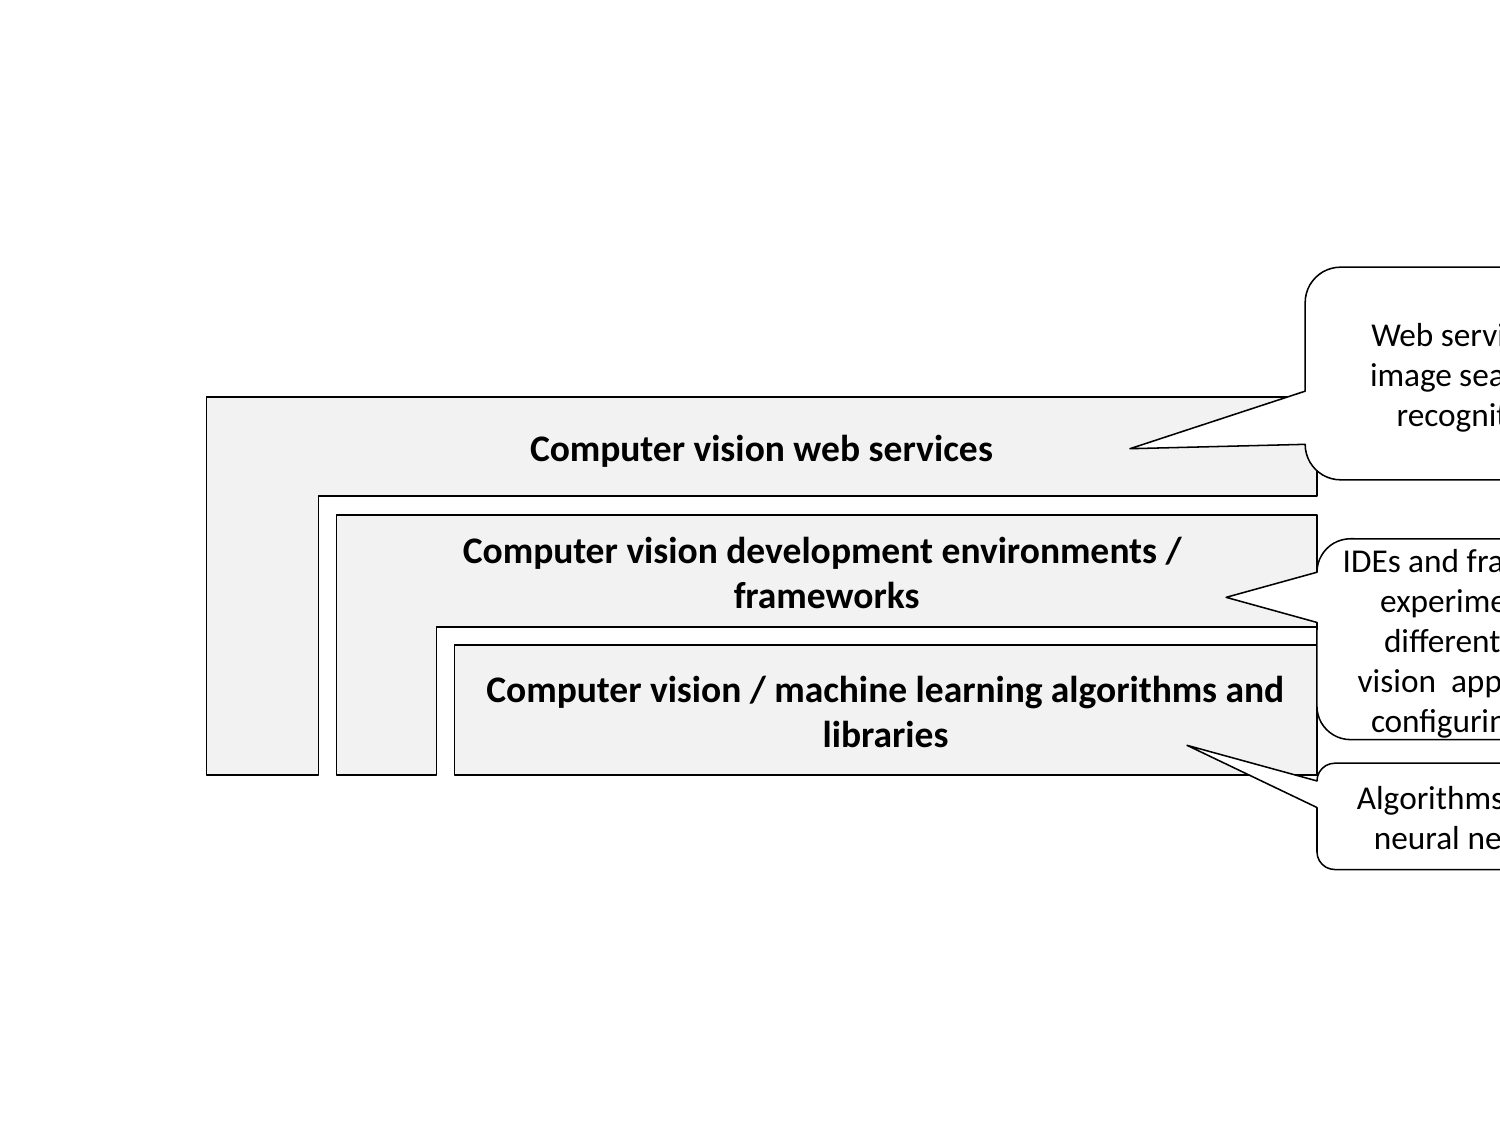

Computer vision web services
Computer vision development environments /
frameworks
Web services for for image search, entity recognition, etc.
IDEs and frameworks  for experimenting with different computer vision  approaches and configuring solutions
Computer vision / machine learning algorithms and libraries

Algorithms for artificial neural networks etc.